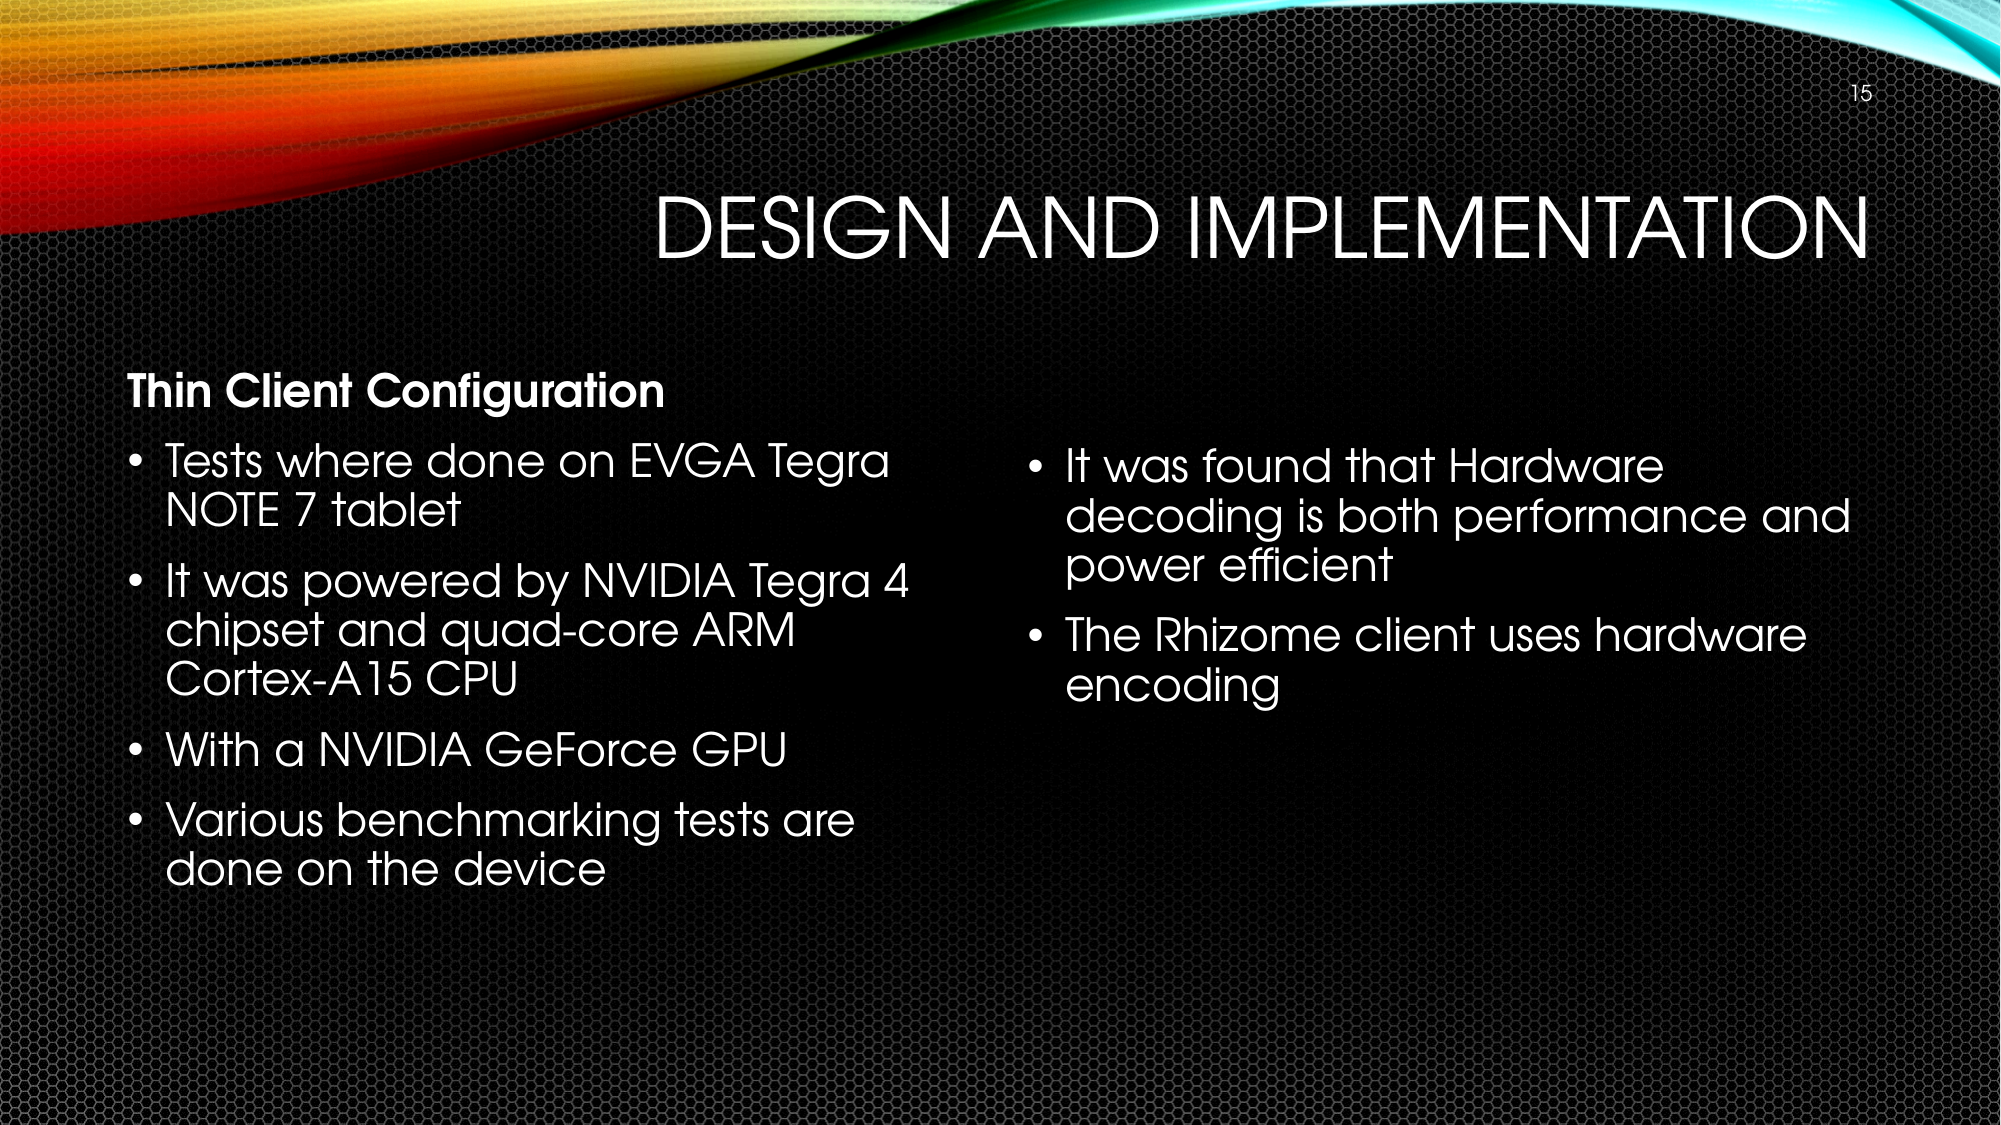

15
# DESIGN AND IMPLEMENTATION
Thin Client Configuration
Tests where done on EVGA Tegra NOTE 7 tablet
It was powered by NVIDIA Tegra 4 chipset and quad-core ARM Cortex-A15 CPU
With a NVIDIA GeForce GPU
Various benchmarking tests are done on the device

It was found that Hardware decoding is both performance and power efficient
The Rhizome client uses hardware encoding